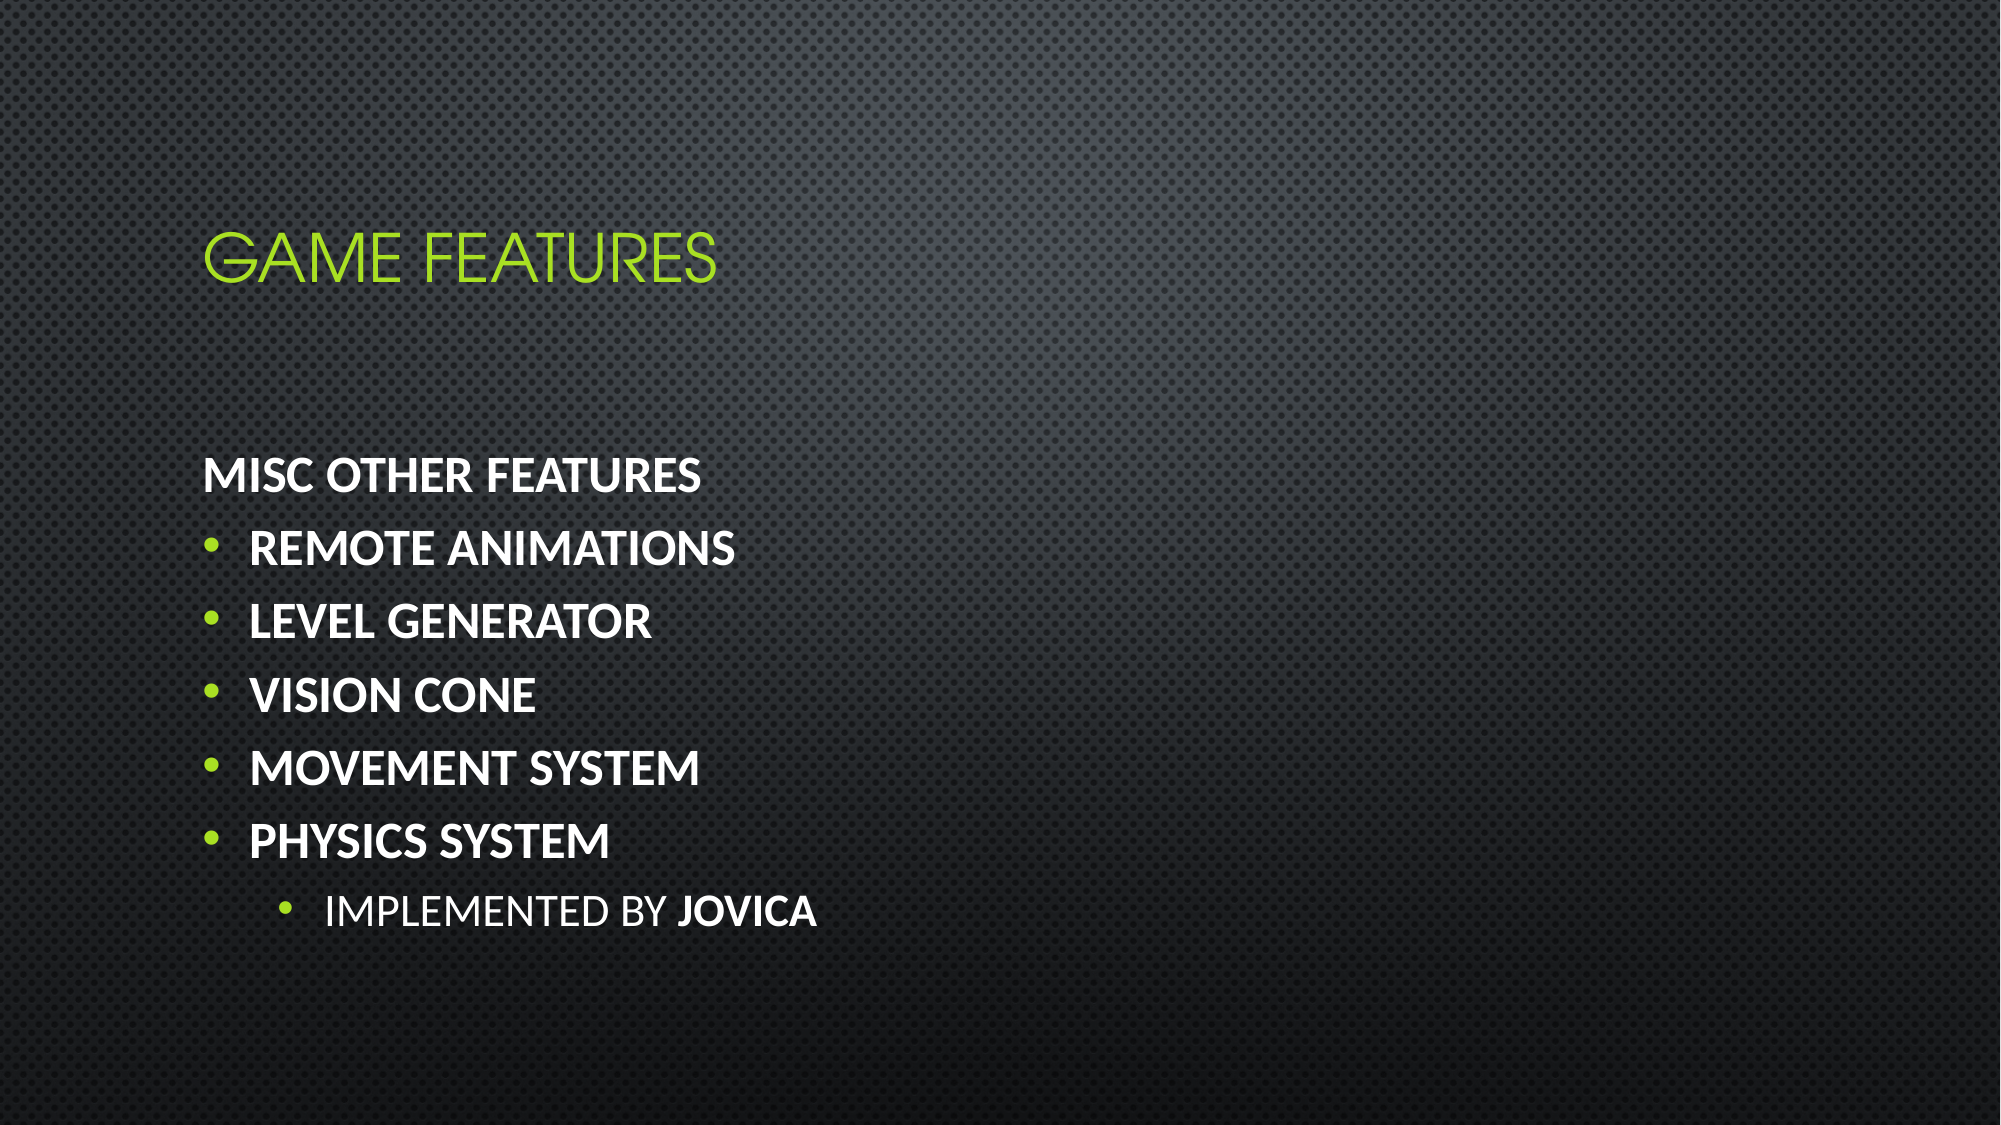

# GAME FEATURES
Misc other features
Remote animations
Level generator
Vision cone
Movement system
Physics system
Implemented by Jovica